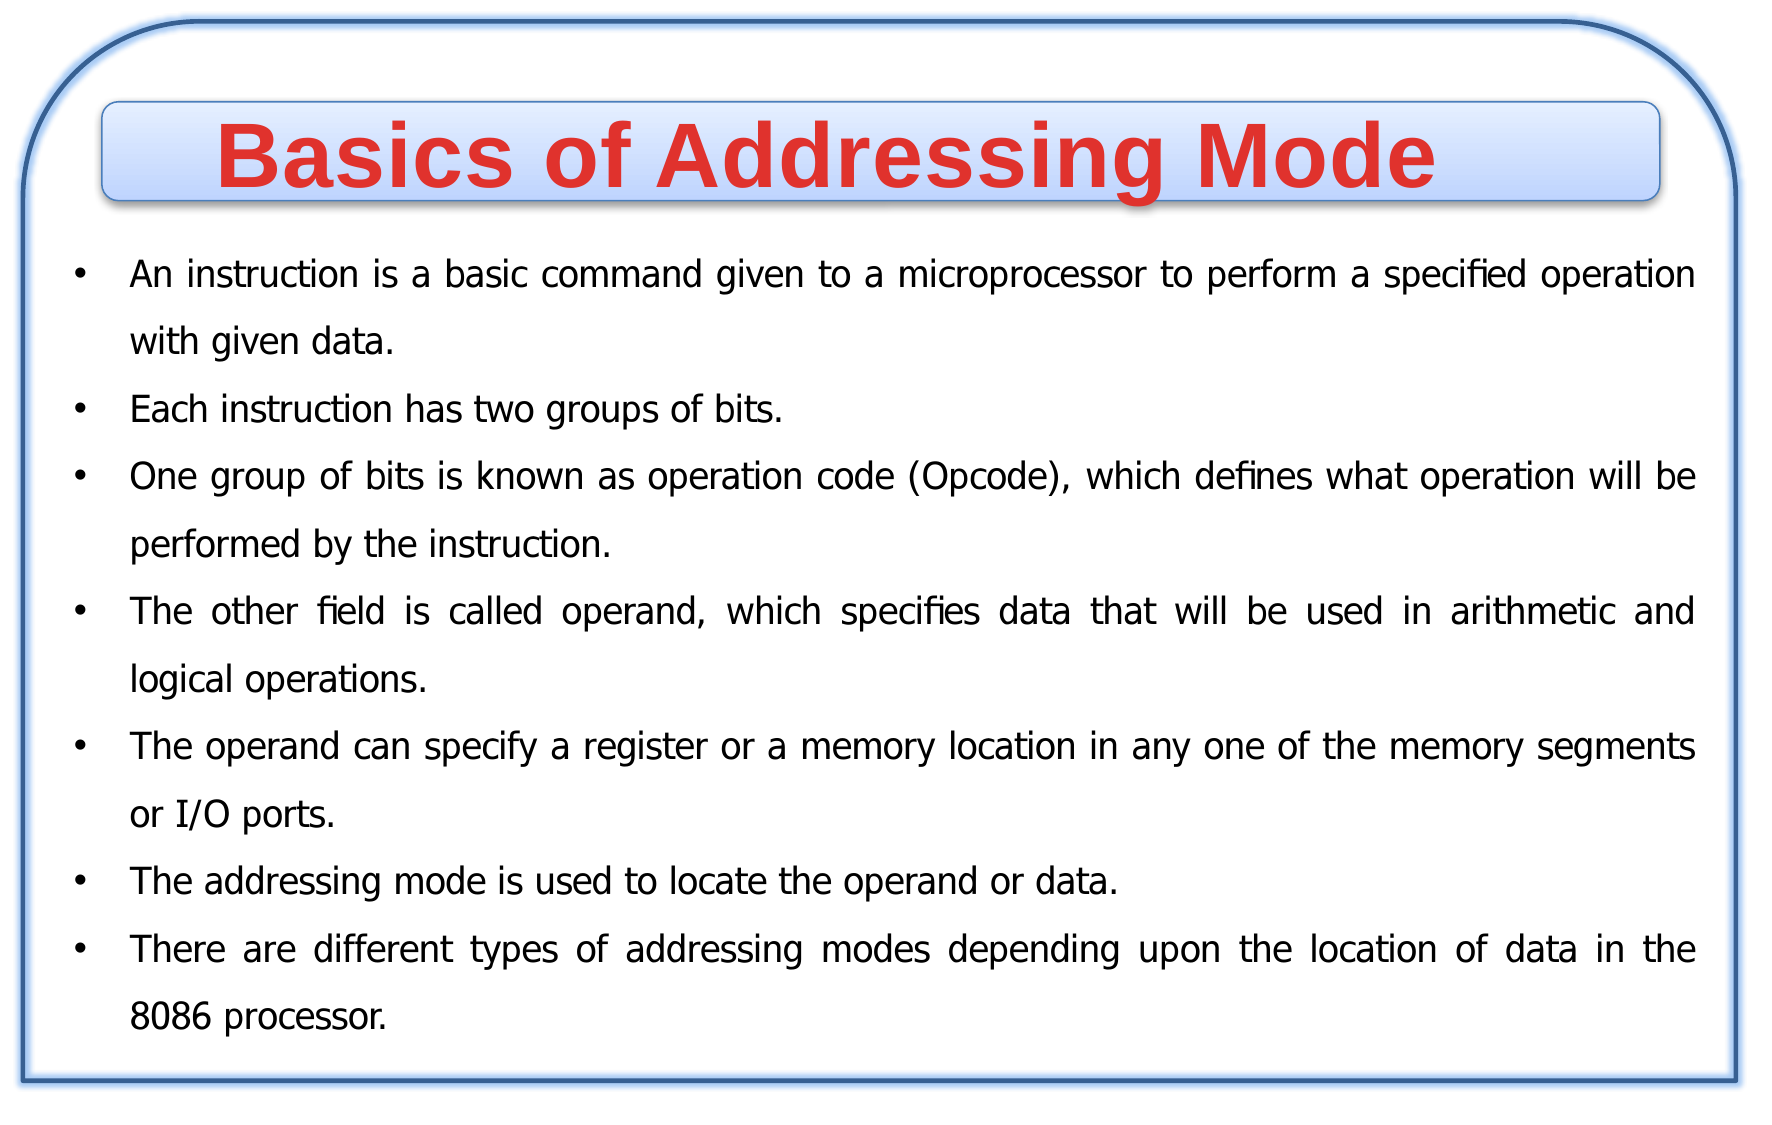

Basics of Addressing Mode
An instruction is a basic command given to a microprocessor to perform a specified operation with given data.
Each instruction has two groups of bits.
One group of bits is known as operation code (Opcode), which defines what operation will be performed by the instruction.
The other field is called operand, which specifies data that will be used in arithmetic and logical operations.
The operand can specify a register or a memory location in any one of the memory segments or I/O ports.
The addressing mode is used to locate the operand or data.
There are different types of addressing modes depending upon the location of data in the 8086 processor.